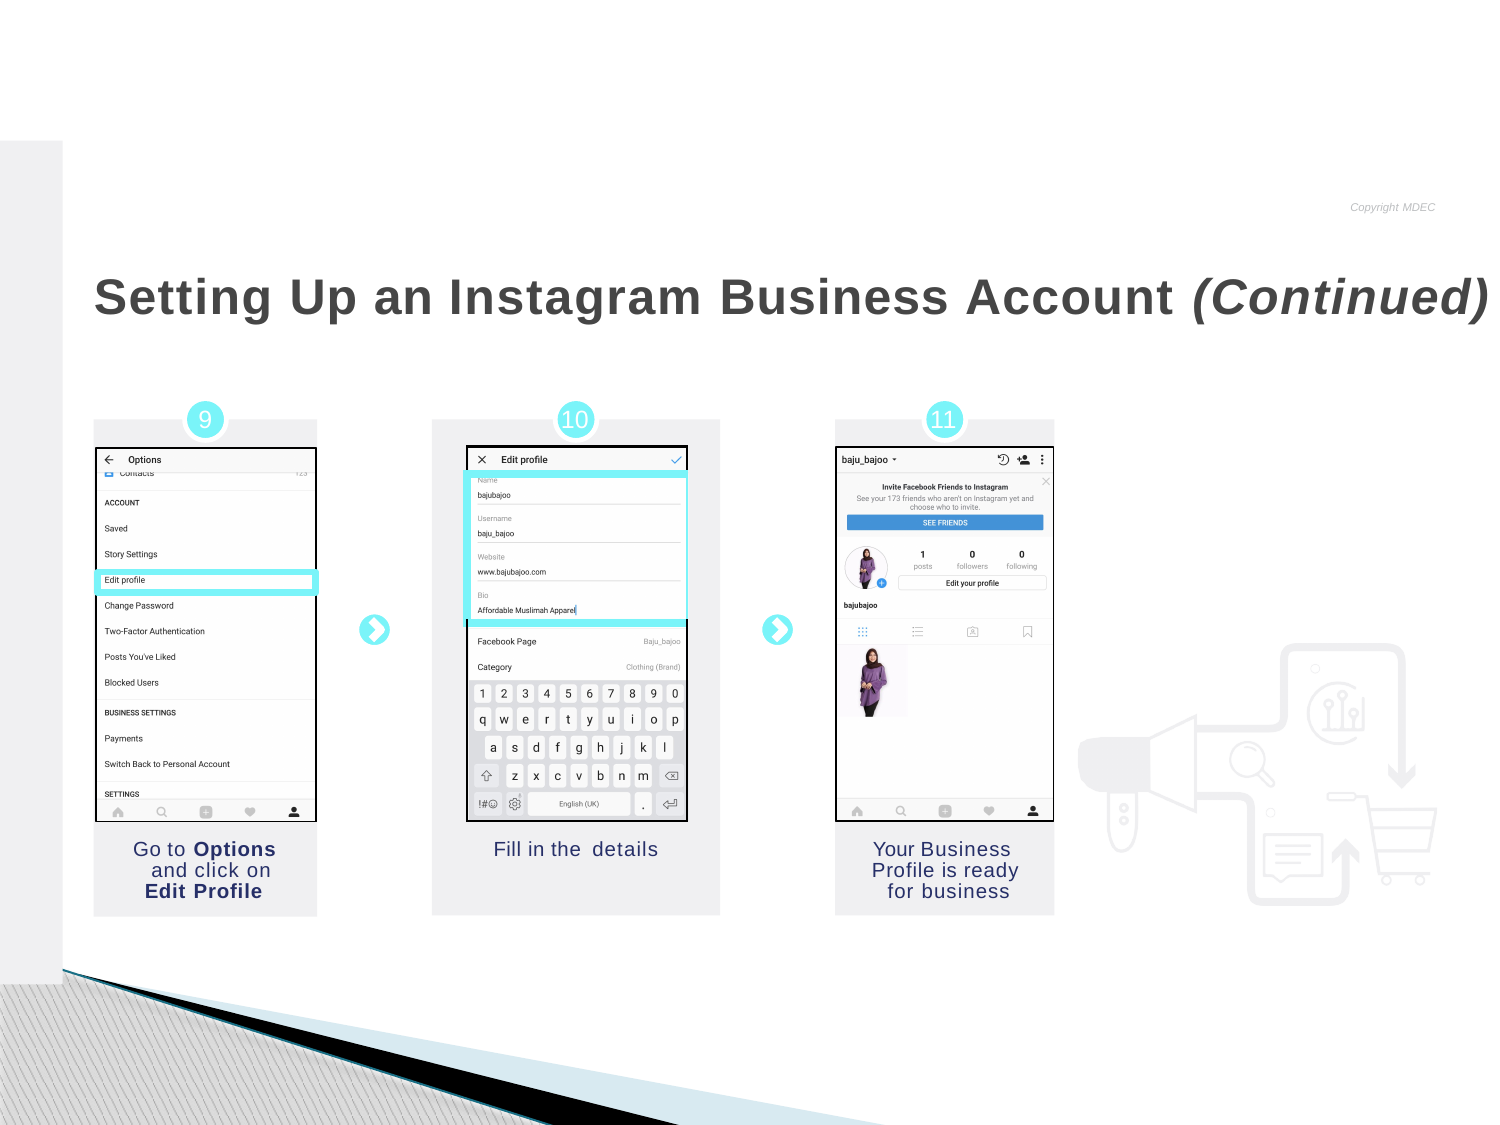

Copyright MDEC
# Setting Up an Instagram Business Account (Continued)

9
11
10

|  |
| --- |
|  |
|  |

Go to Options  and click on  Edit Profile
Your Business  Profile is ready  for business
Fill in the details